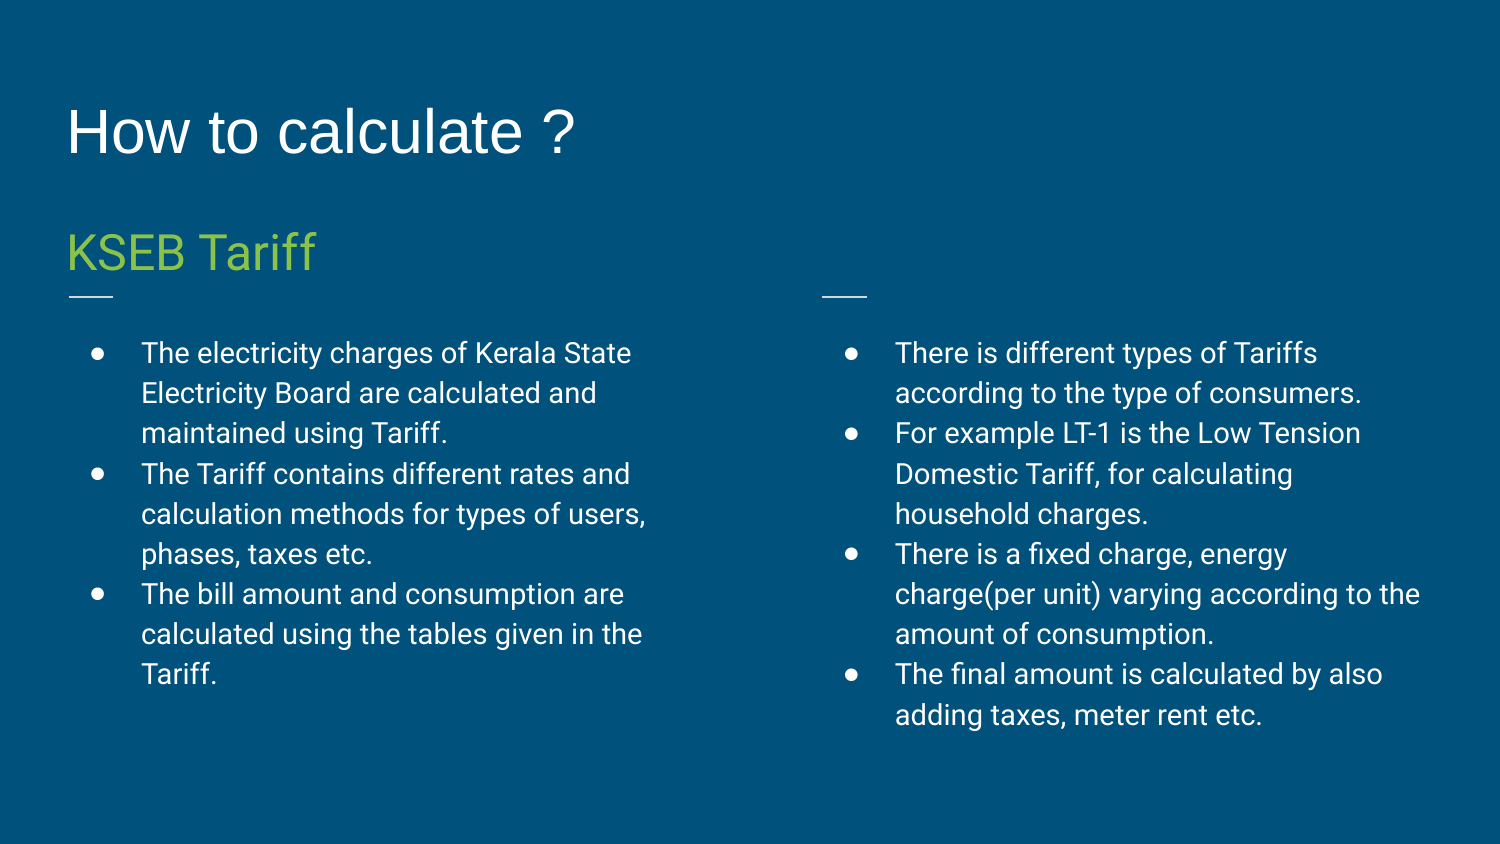

How to calculate ?
KSEB Tariff
The electricity charges of Kerala State Electricity Board are calculated and maintained using Tariff.
The Tariff contains different rates and calculation methods for types of users, phases, taxes etc.
The bill amount and consumption are calculated using the tables given in the Tariff.
There is different types of Tariffs according to the type of consumers.
For example LT-1 is the Low Tension Domestic Tariff, for calculating household charges.
There is a fixed charge, energy charge(per unit) varying according to the amount of consumption.
The final amount is calculated by also adding taxes, meter rent etc.